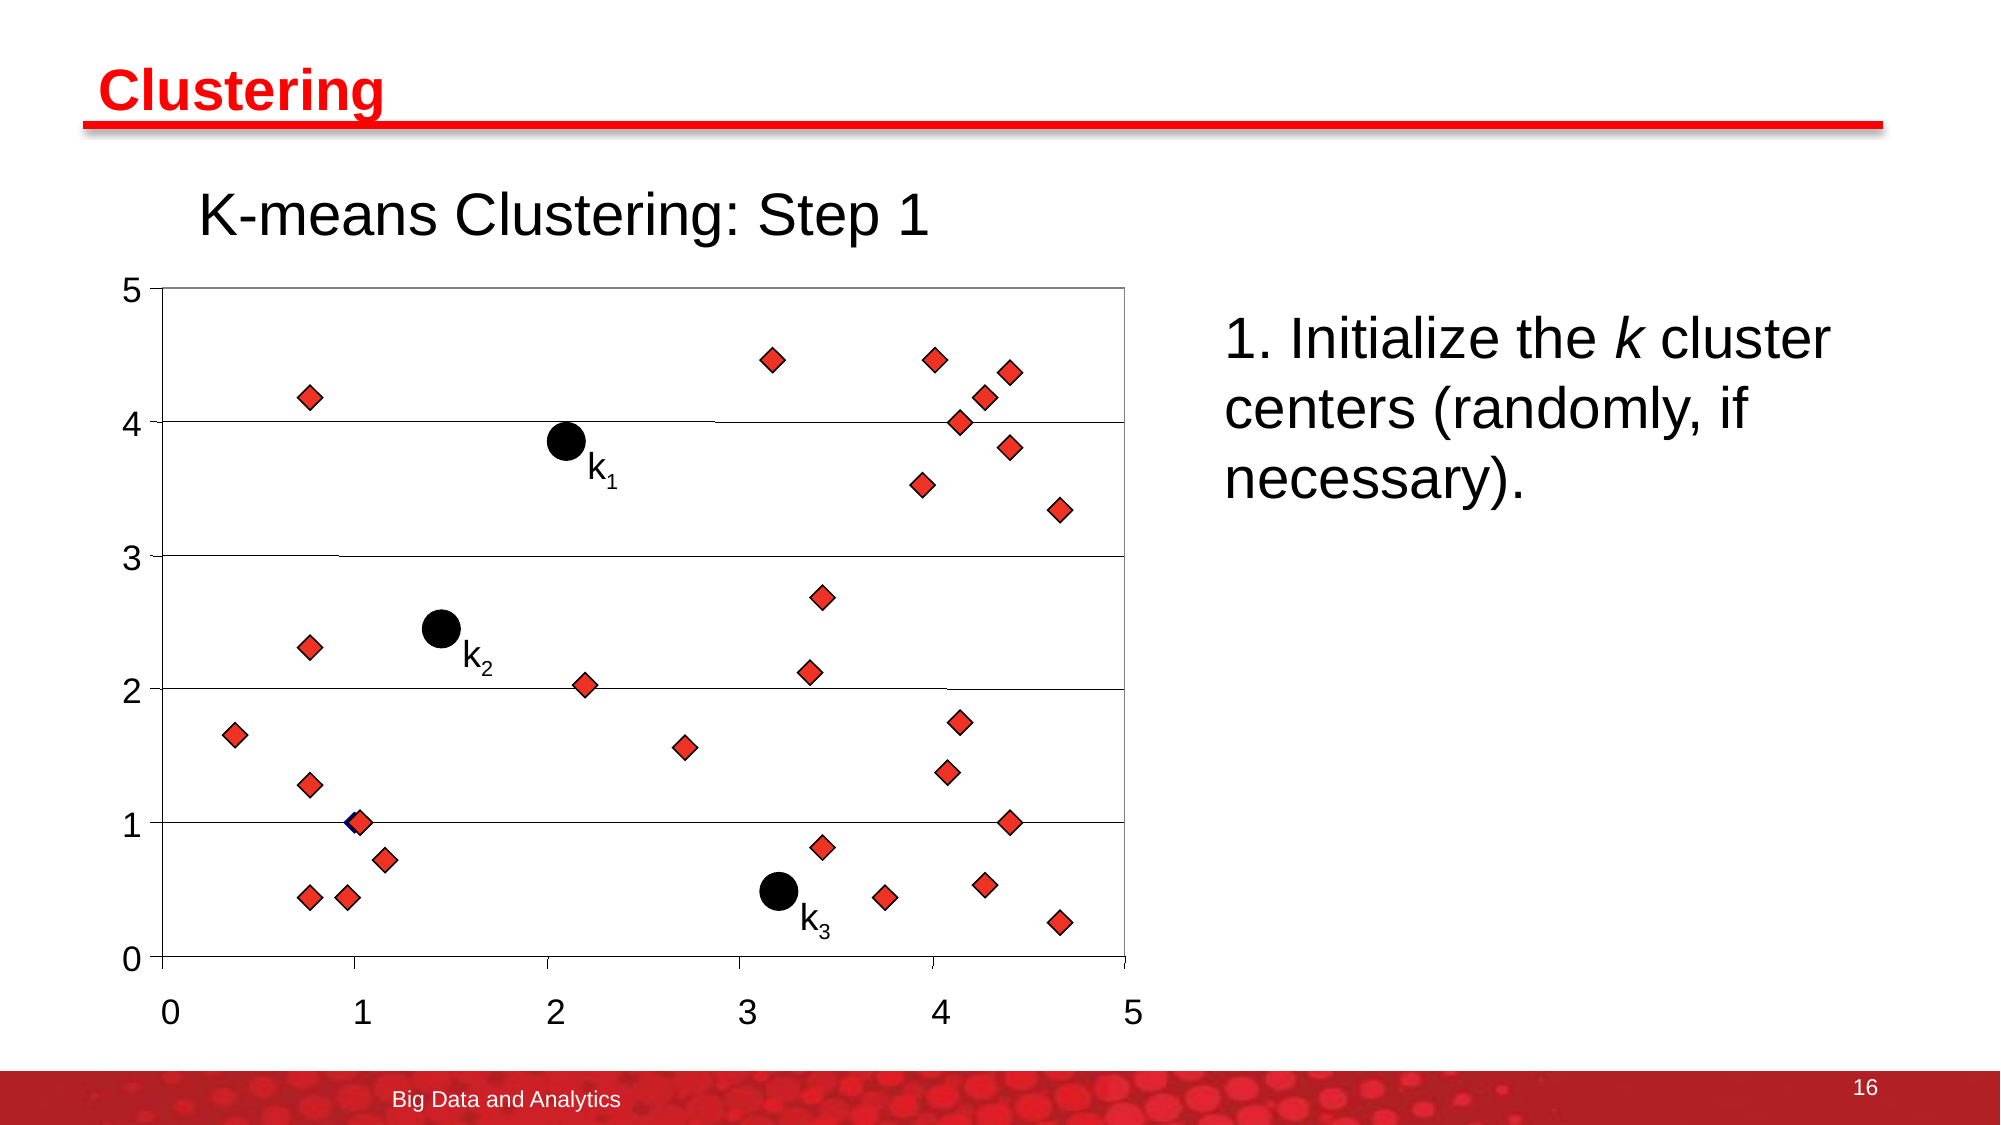

# Clustering

K-means Clustering: Step 1
5

1. Initialize the k cluster centers (randomly, if necessary).

4

k1

k2

k3

3

2

1

0

0
1
2
3
4
5
16
Big Data and Analytics